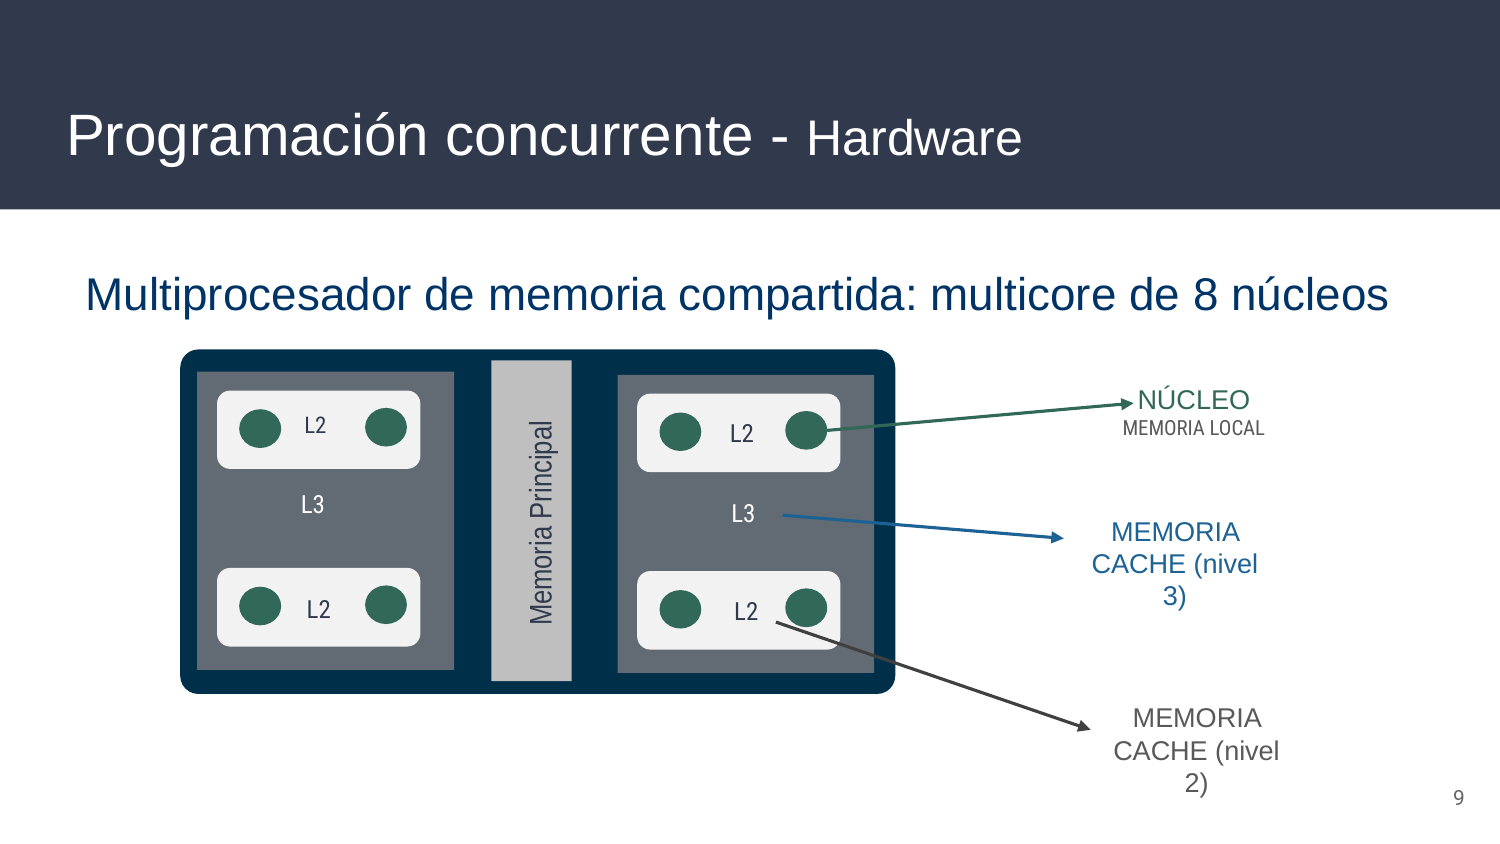

# Programación concurrente - Hardware
Multiprocesador de memoria compartida: multicore de 8 núcleos

Memoria Principal

NÚCLEO
MEMORIA LOCAL
 L2
L2
L3
L3
MEMORIA CACHE (nivel 3)
L2
L2
MEMORIA CACHE (nivel 2)
9